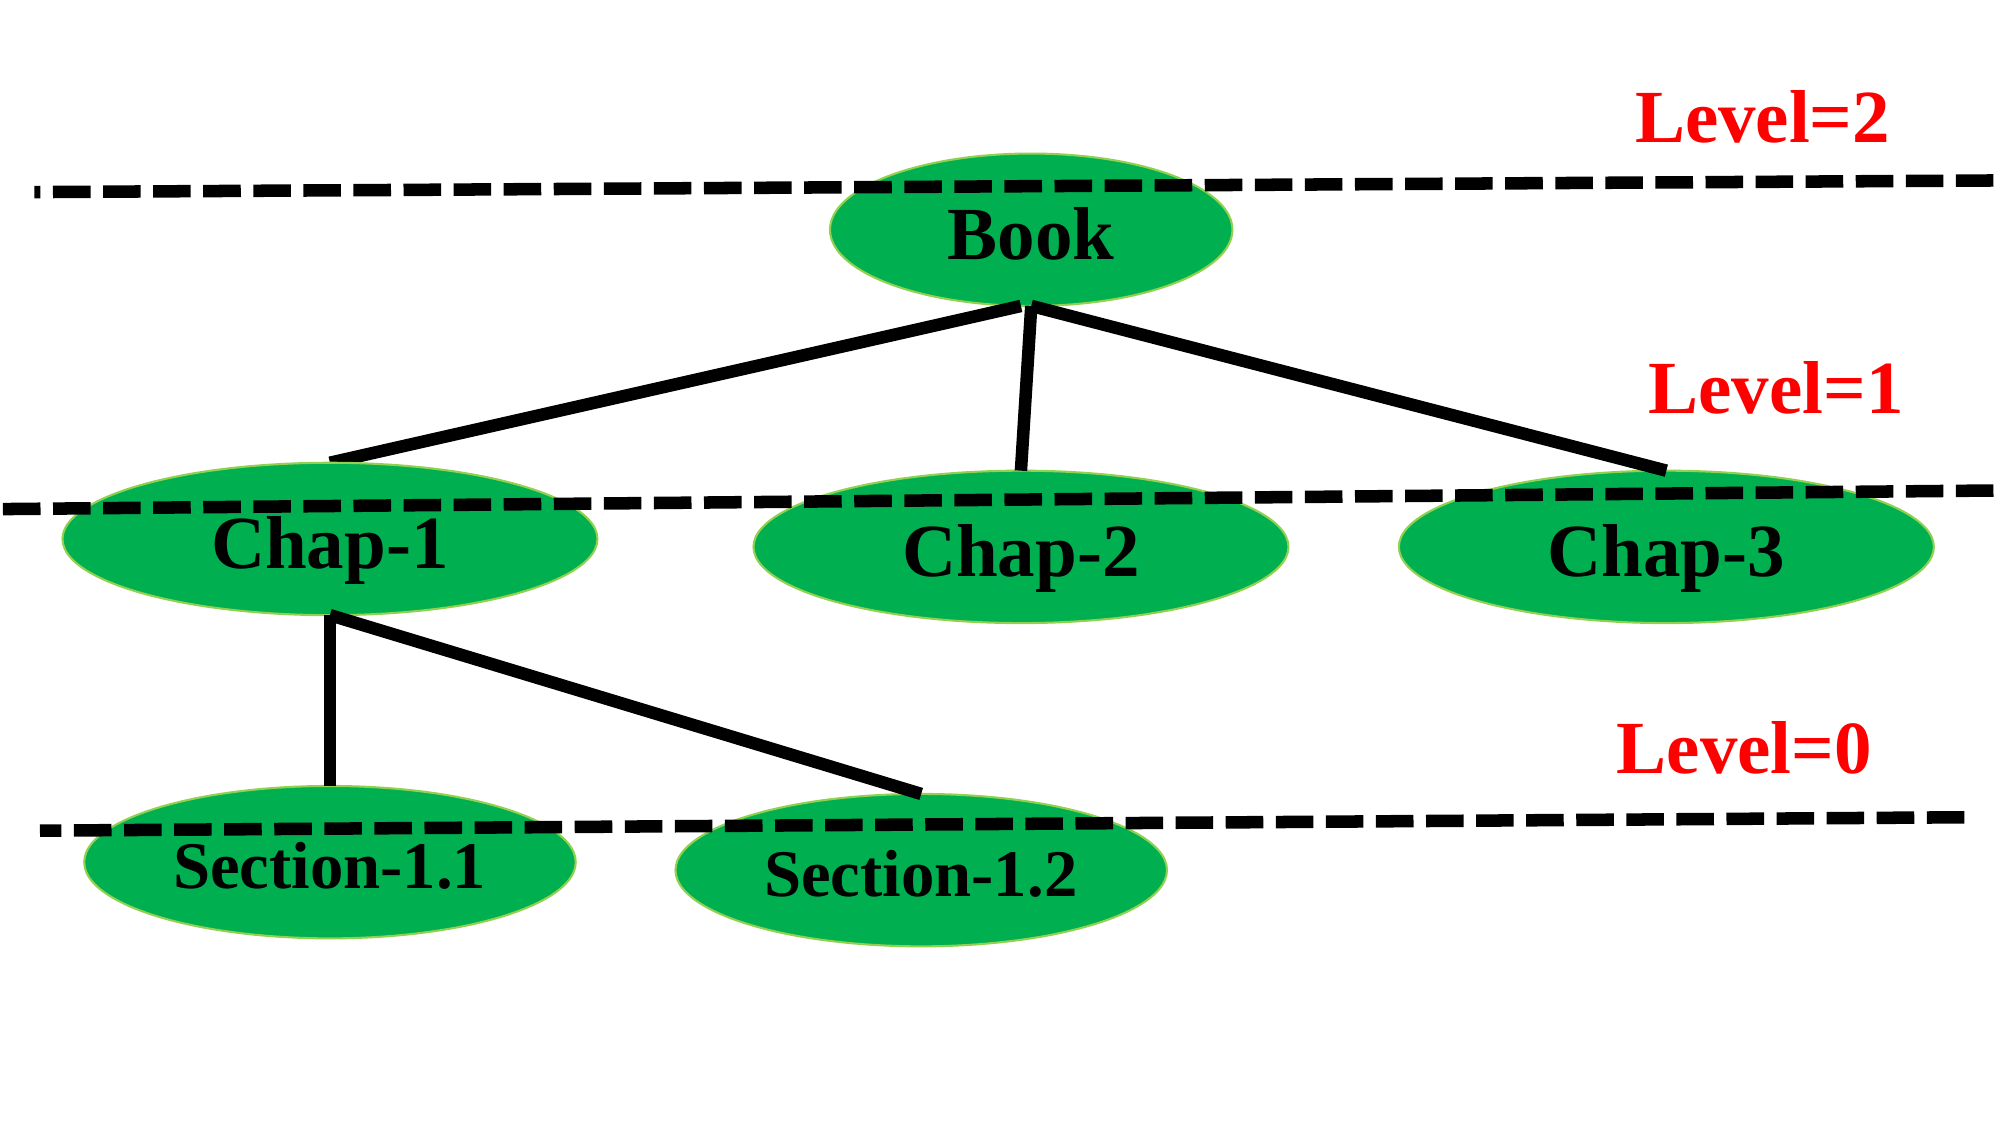

Level=2
Book
Level=1
Chap-1
Chap-2
Chap-3

Level=0
Section-1.1
Section-1.2